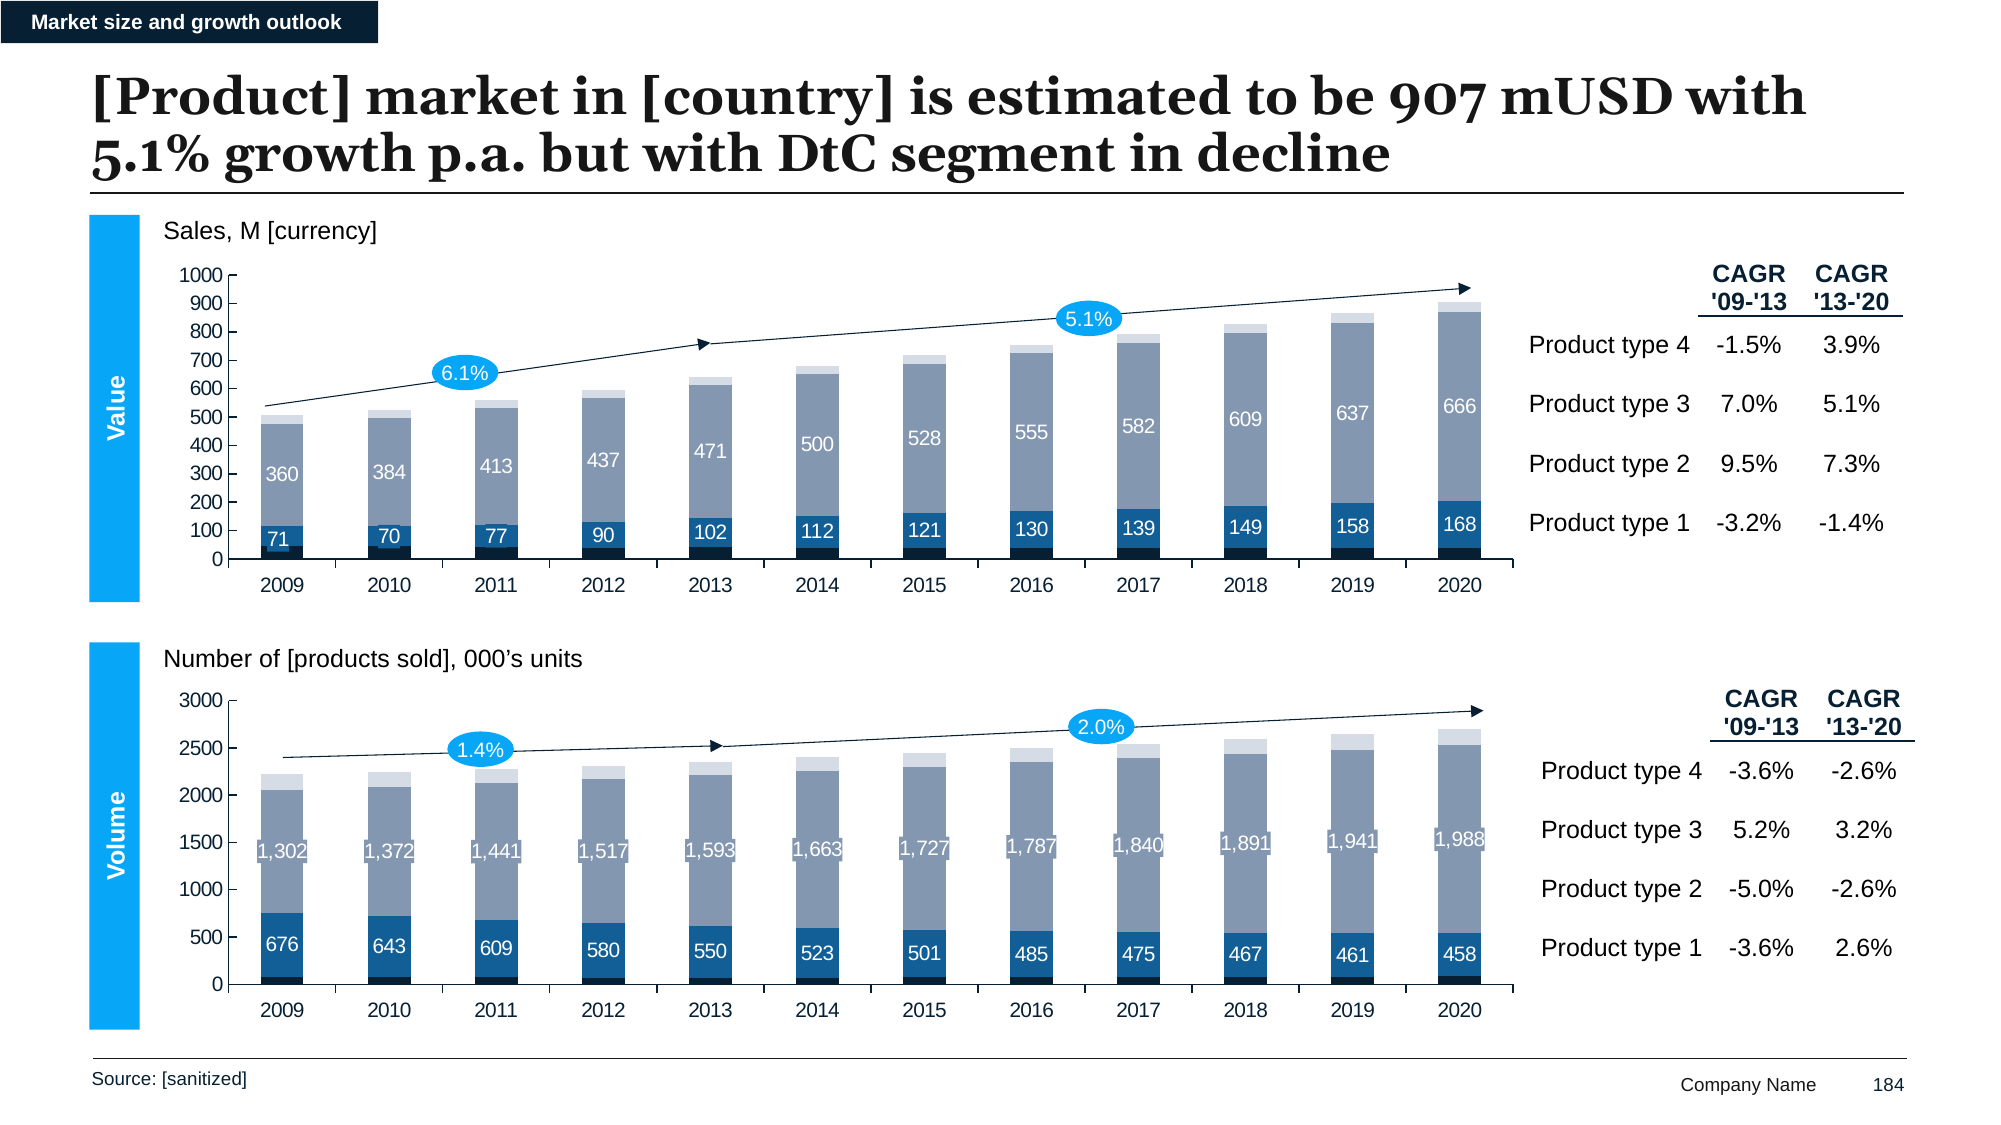

Market size and growth outlook
# [Product] market in [country] is estimated to be 907 mUSD with 5.1% growth p.a. but with DtC segment in decline
Sales, M [currency]

### Chart

| Category | Product line 1 | Product line 2 | Product line 3 | Product line 4 |
|---|---|---|---|---|
| 2009 | 46.1176945 | 71.11160220000001 | 359.628534 | 29.2286052 |
| 2010 | 43.9829391 | 70.1541832 | 383.946102 | 28.401683300000002 |
| 2011 | 42.3021105 | 77.16118970000001 | 412.623543 | 27.960413600000003 |
| 2012 | 39.5041682 | 90.1725716 | 437.081451 | 27.7252815 |
| 2013 | 40.5672174 | 102.269898 | 471.460801 | 27.487805100000003 |
| 2014 | 39.9214419 | 112.173735 | 499.945606 | 28.509295100000003 |
| 2015 | 39.3070017 | 120.924754 | 527.8057 | 29.5807139 |
| 2016 | 38.7239112 | 130.467123 | 555.342107 | 30.705421899999997 |
| 2017 | 38.172194399999995 | 139.288807 | 581.961789 | 31.8870473 |
| 2018 | 37.6518844 | 148.508201 | 609.310608 | 33.1295088 |
| 2019 | 37.1630238 | 158.057636 | 637.178817 | 34.437039399999996 |
| 2020 | 36.705664799999994 | 168.013113 | 665.848576 | 35.814212299999994 |
|  | CAGR '09-'13 | CAGR '13-'20 |
| --- | --- | --- |
| Product type 4 | -1.5% | 3.9% |
| Product type 3 | 7.0% | 5.1% |
| Product type 2 | 9.5% | 7.3% |
| Product type 1 | -3.2% | -1.4% |
5.1%
6.1%
Value
Number of [products sold], 000’s units

### Chart

| Category | Product line 1 | Product line 2 | Product line 3 | Product line 4 |
|---|---|---|---|---|
| 2009 | 79.6690648 | 675.96747 | 1301.9805500000002 | 162.02248000000003 |
| 2010 | 76.4067659 | 642.5379520000001 | 1371.9134900000001 | 155.387964 |
| 2011 | 73.5254452 | 609.157868 | 1441.17527 | 149.52823999999998 |
| 2012 | 70.96565 | 579.5376289999999 | 1517.15775 | 144.3224 |
| 2013 | 68.69663539999999 | 550.0 | 1592.522 | 139.70791899999998 |
| 2014 | 70.481612 | 522.585683 | 1662.71791 | 143.338015 |
| 2015 | 72.31296850000001 | 501.168339 | 1727.17976 | 147.062433 |
| 2016 | 74.1919099 | 484.866885 | 1786.87515 | 150.883625 |
| 2017 | 76.11967279999999 | 474.849418 | 1839.89003 | 154.804104 |
| 2018 | 78.0975256 | 466.801242 | 1891.40752 | 158.82645100000002 |
| 2019 | 80.1267699 | 461.29137 | 1940.59023 | 162.95331299999998 |
| 2020 | 82.20874099999999 | 457.648201 | 1988.1253199999999 | 167.18740400000002 |
|  | CAGR '09-'13 | CAGR '13-'20 |
| --- | --- | --- |
| Product type 4 | -3.6% | -2.6% |
| Product type 3 | 5.2% | 3.2% |
| Product type 2 | -5.0% | -2.6% |
| Product type 1 | -3.6% | 2.6% |
2.0%
1.4%
Volume
Source: [sanitized]
184